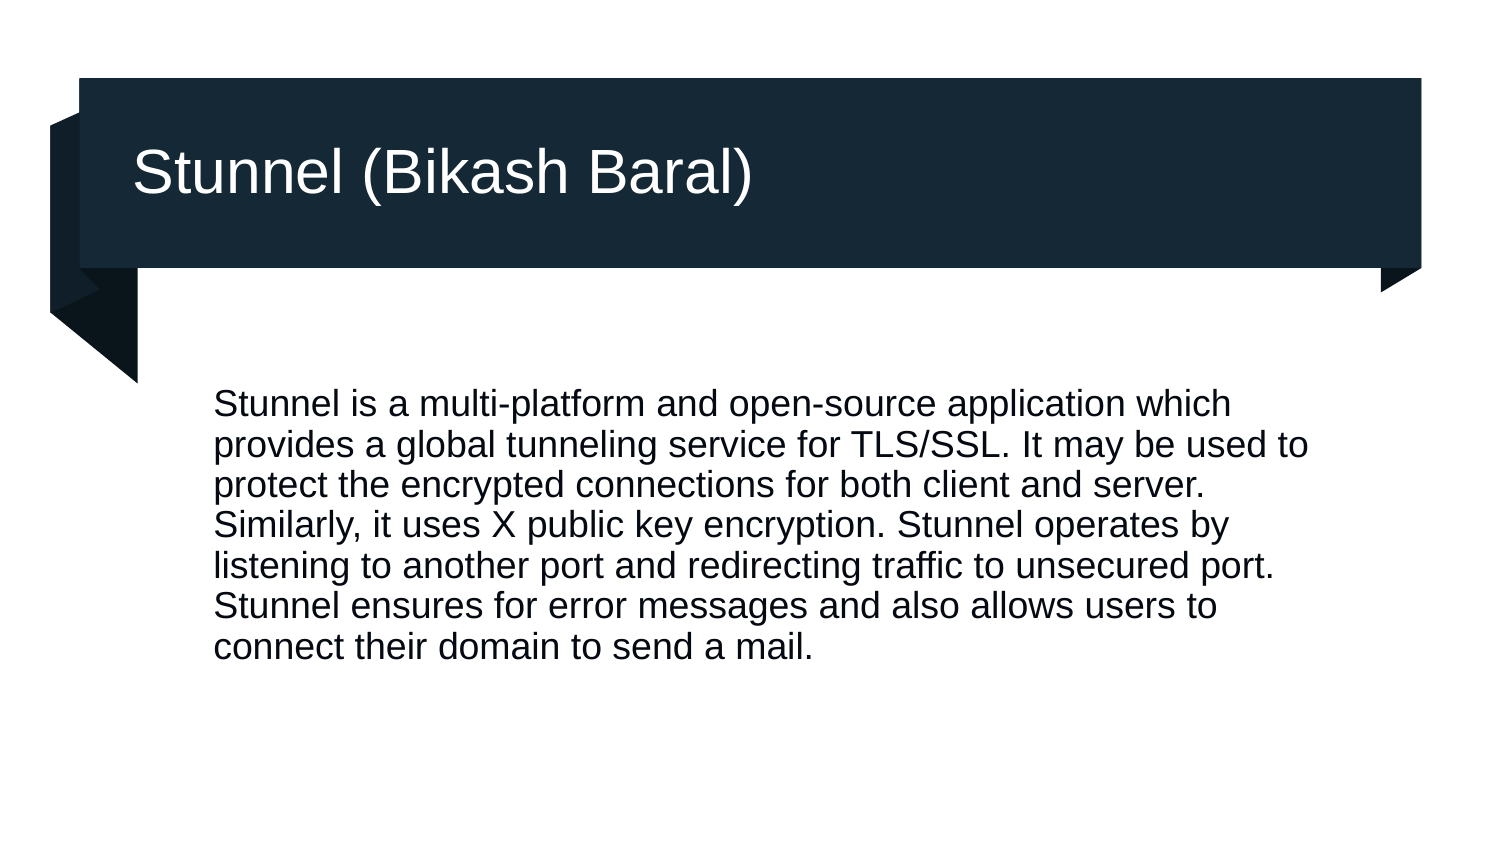

# Stunnel (Bikash Baral)

Stunnel is a multi-platform and open-source application which provides a global tunneling service for TLS/SSL. It may be used to protect the encrypted connections for both client and server. Similarly, it uses X public key encryption. Stunnel operates by listening to another port and redirecting traffic to unsecured port. Stunnel ensures for error messages and also allows users to connect their domain to send a mail.